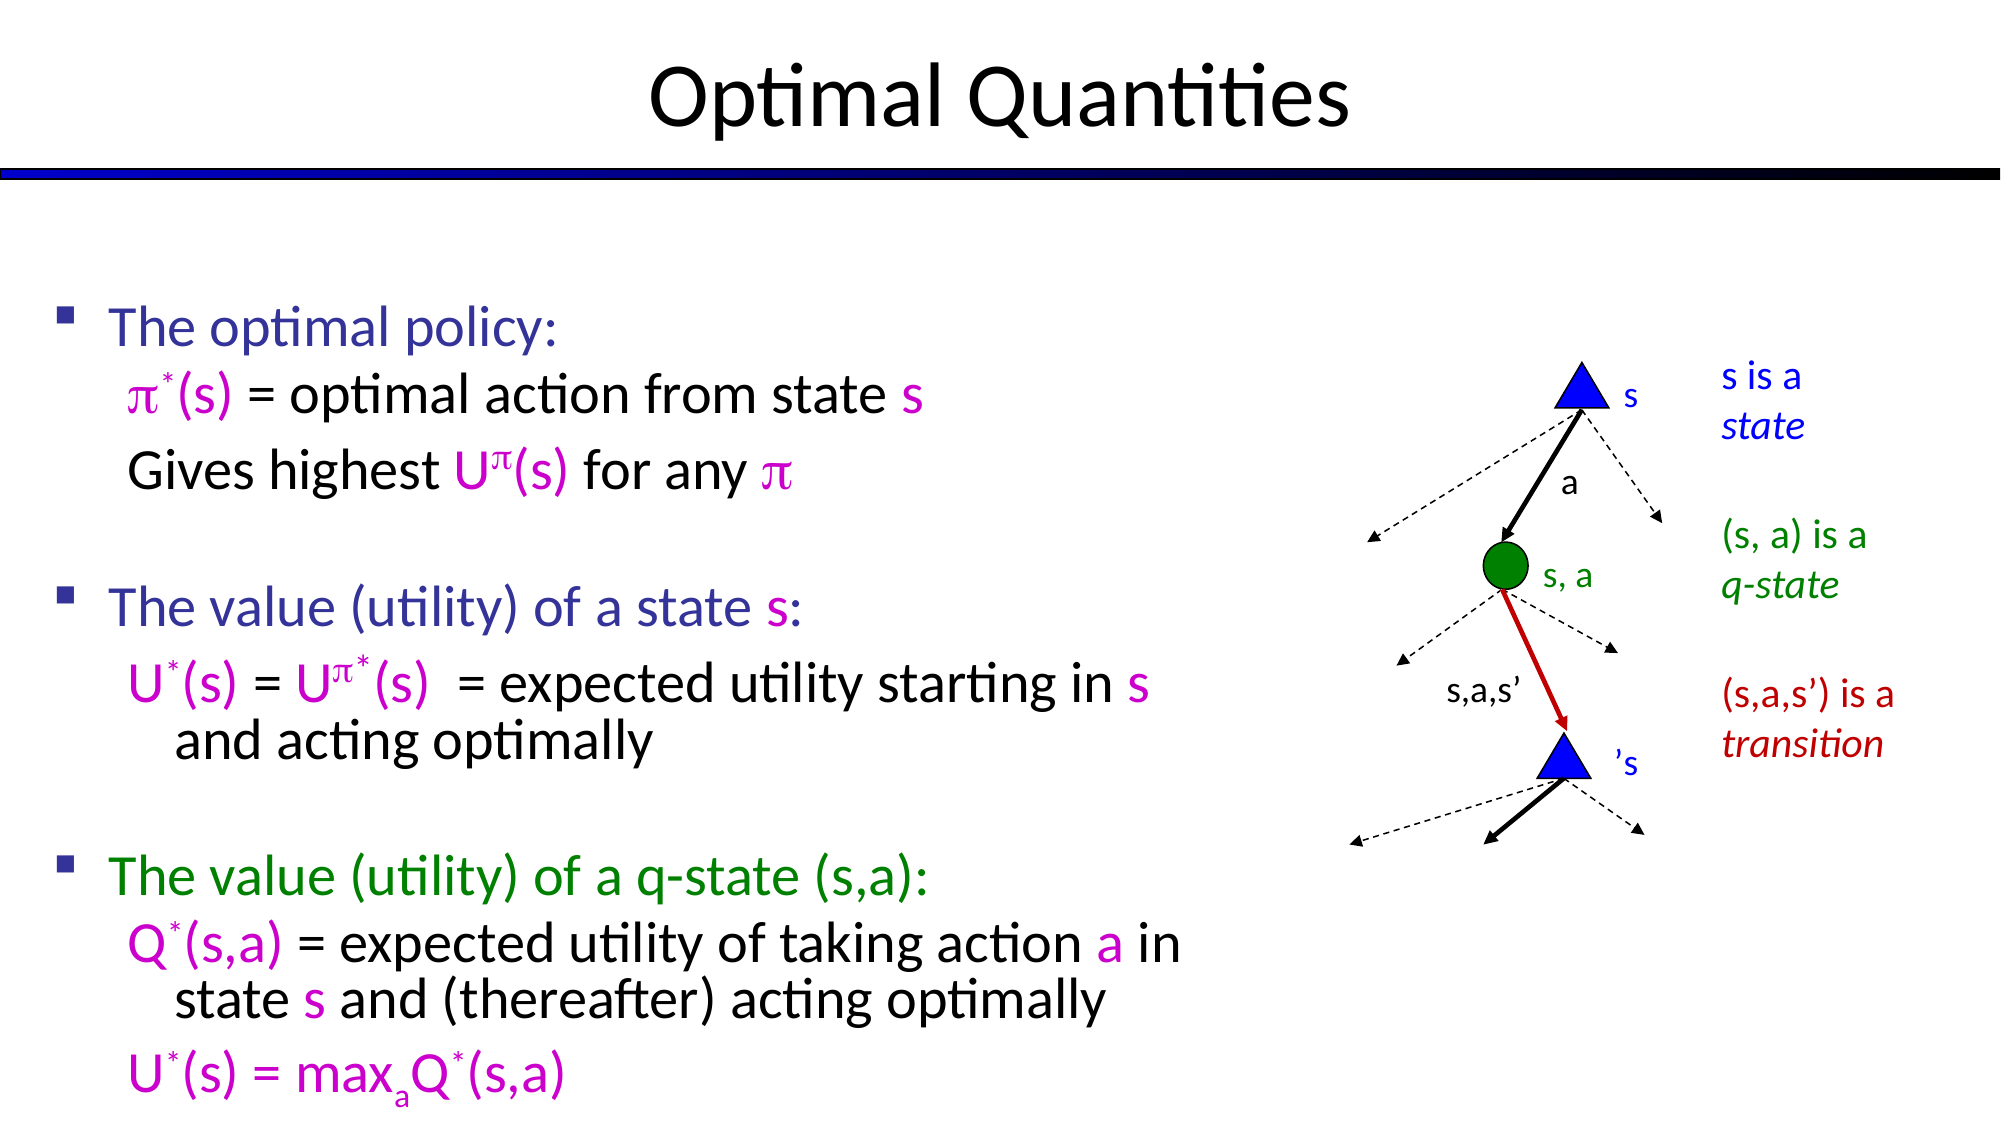

# Optimal Quantities

The optimal policy:
π*(s) = optimal action from state s
Gives highest Uπ(s) for any π

The value (utility) of a state s:
U*(s) = Uπ*(s)  = expected utility starting in s and acting optimally

The value (utility) of a q-state (s,a):
Q*(s,a) = expected utility of taking action a in state s and (thereafter) acting optimally
U*(s) = maxaQ*(s,a)

s is a state

s

a
(s, a) is a q-state

s, a

s,a,s’
(s,a,s’) is a
transition
s’